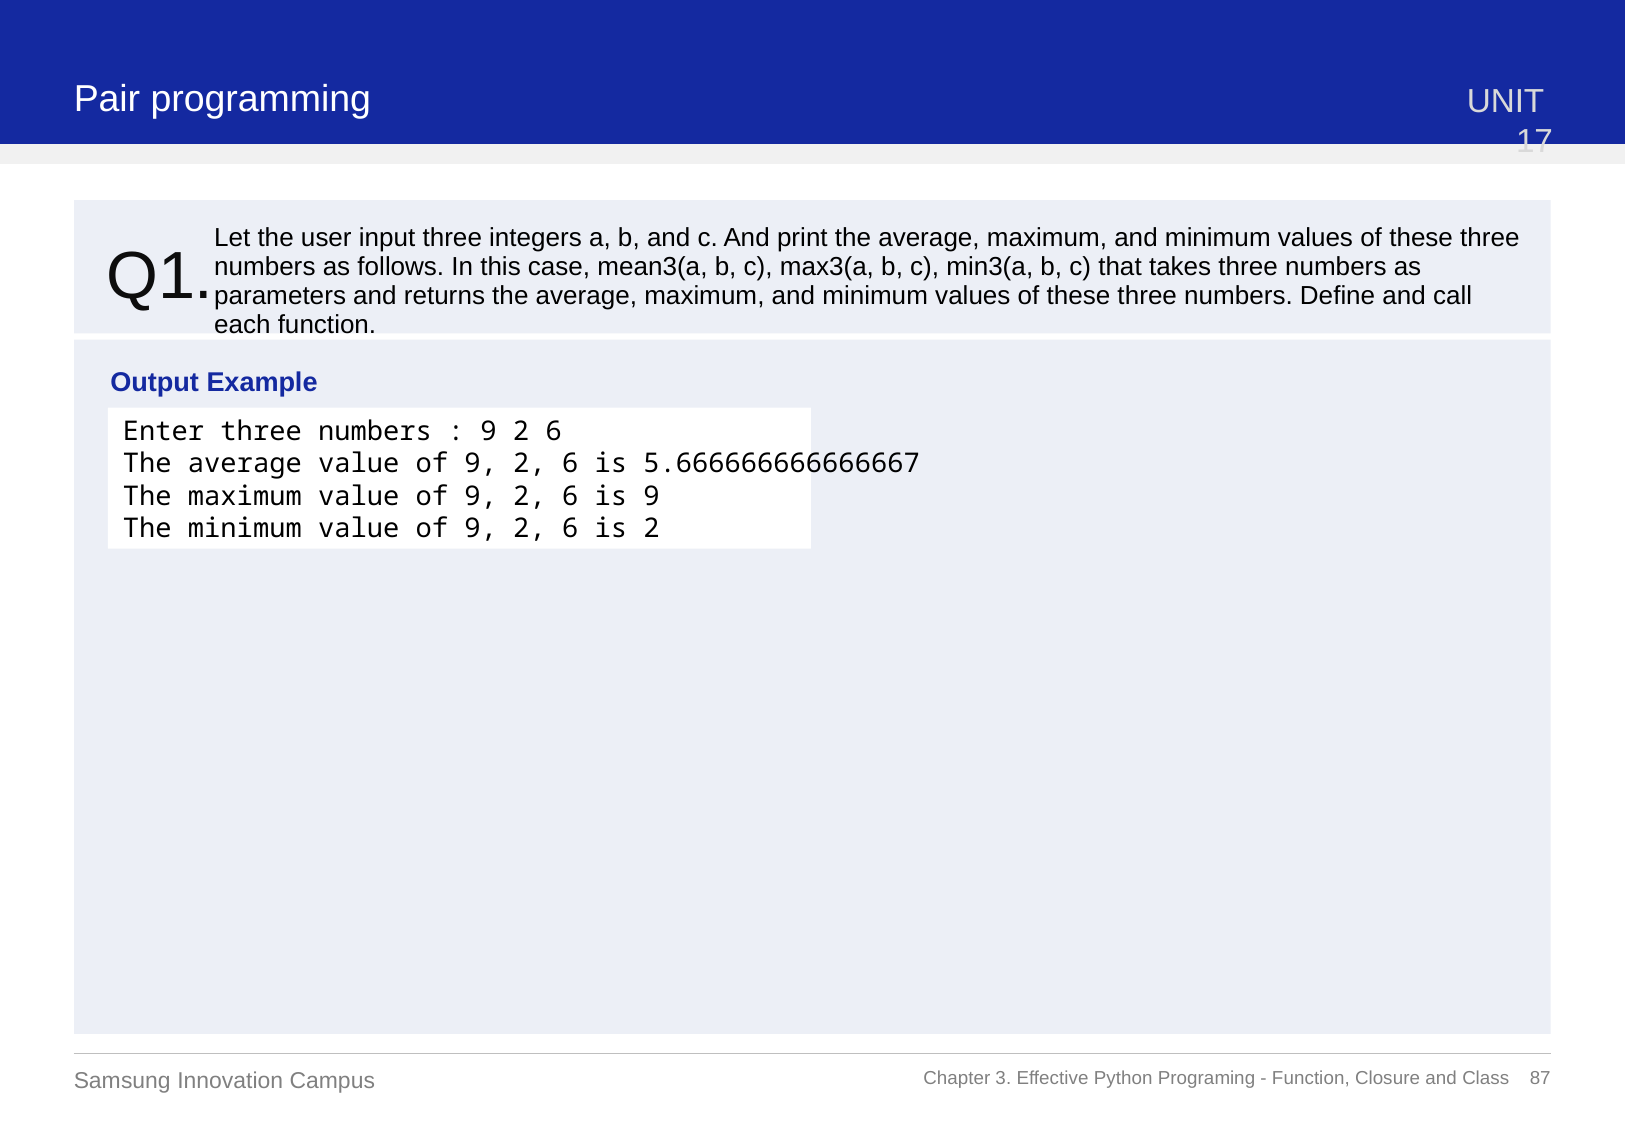

Pair programming
UNIT  17
Let the user input three integers a, b, and c. And print the average, maximum, and minimum values of these three numbers as follows. In this case, mean3(a, b, c), max3(a, b, c), min3(a, b, c) that takes three numbers as parameters and returns the average, maximum, and minimum values of these three numbers. Define and call each function.
Q1.
Output Example
Enter three numbers : 9 2 6
The average value of 9, 2, 6 is 5.666666666666667
The maximum value of 9, 2, 6 is 9
The minimum value of 9, 2, 6 is 2